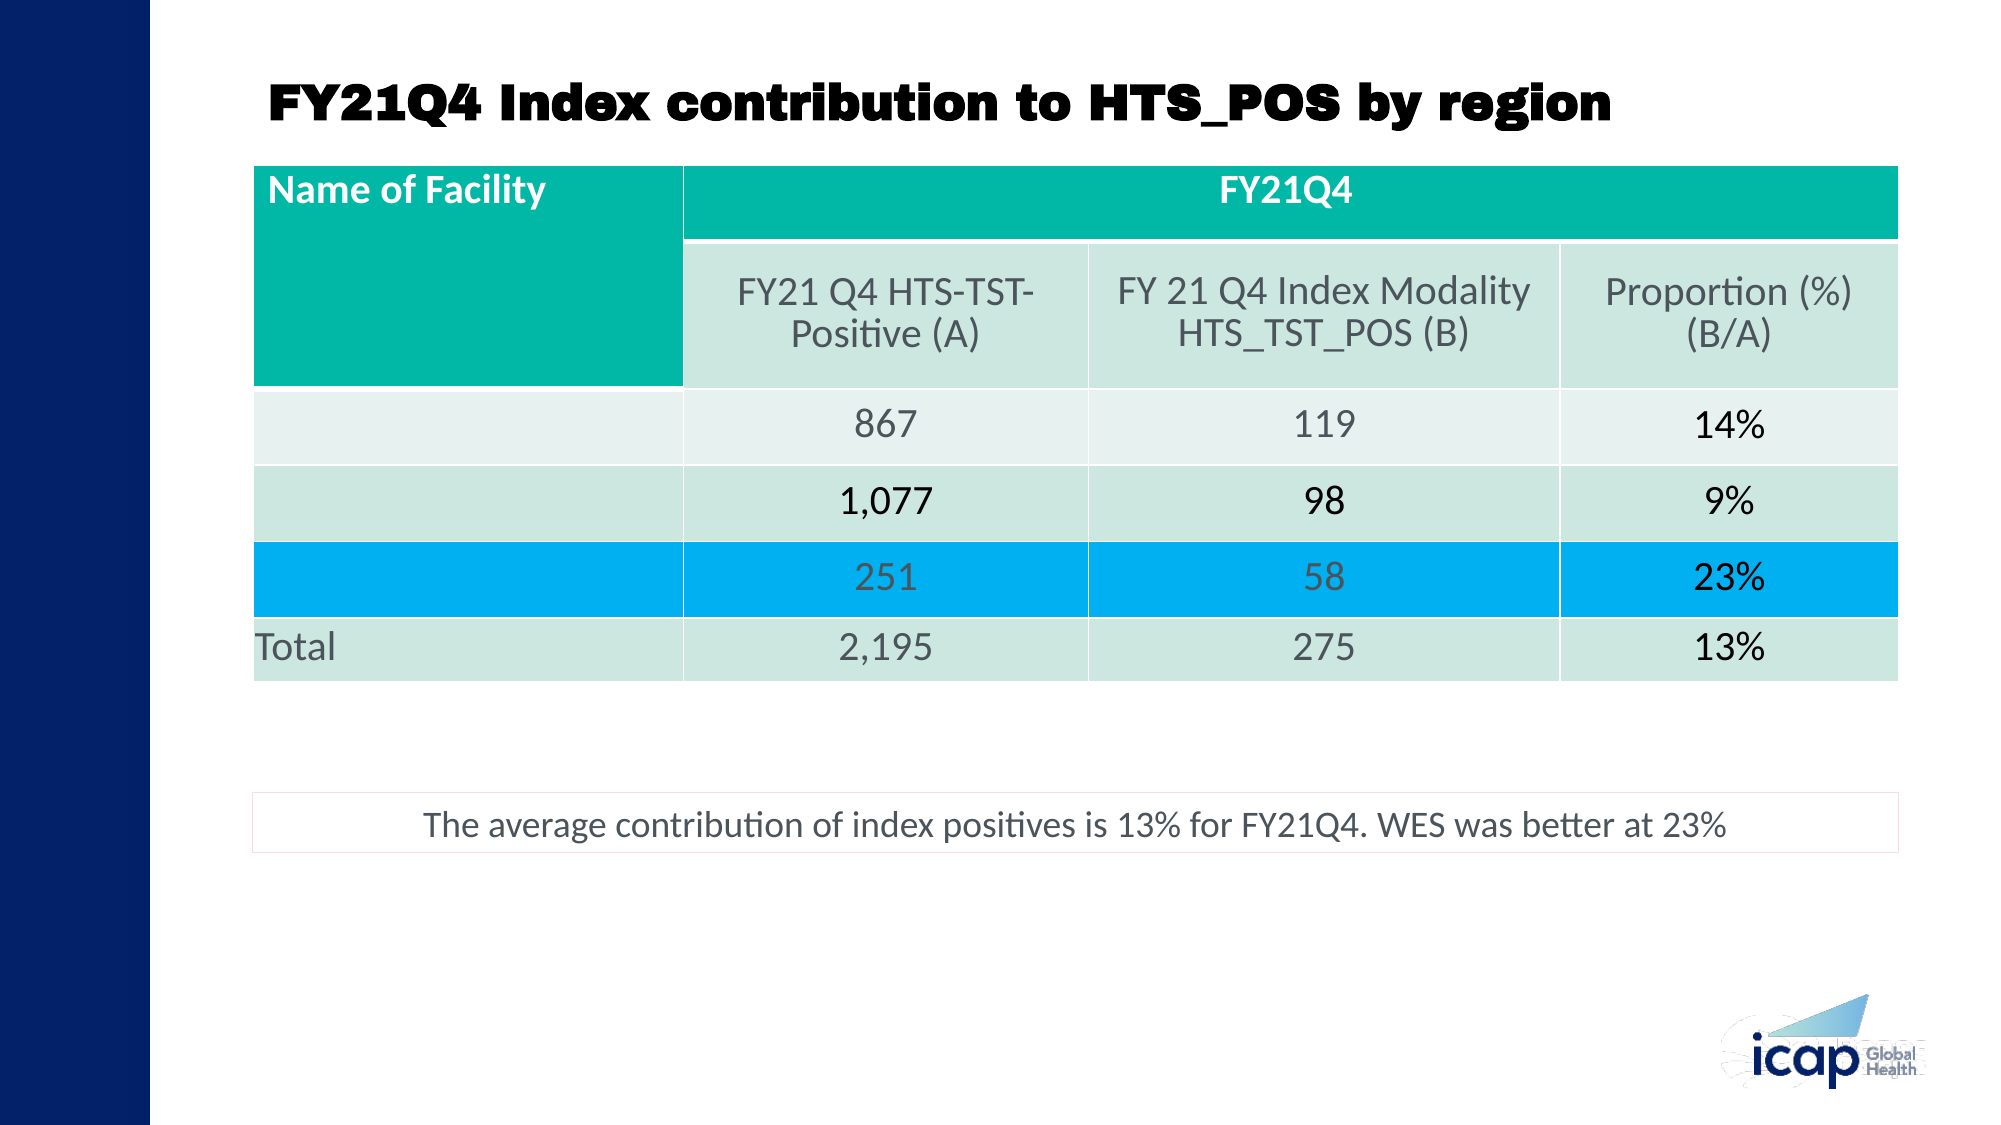

# FY21Q4 Index contribution to HTS_POS by region
| Name of Facility | FY21Q4 |  |  |
| --- | --- | --- | --- |
|  | FY21 Q4 HTS-TST-Positive (A) | FY 21 Q4 Index Modality HTS\_TST\_POS (B) | Proportion (%) (B/A) |
|  | 867 | 119 | 14% |
|  | 1,077 | 98 | 9% |
|  | 251 | 58 | 23% |
| Total | 2,195 | 275 | 13% |
The average contribution of index positives is 13% for FY21Q4. WES was better at 23%